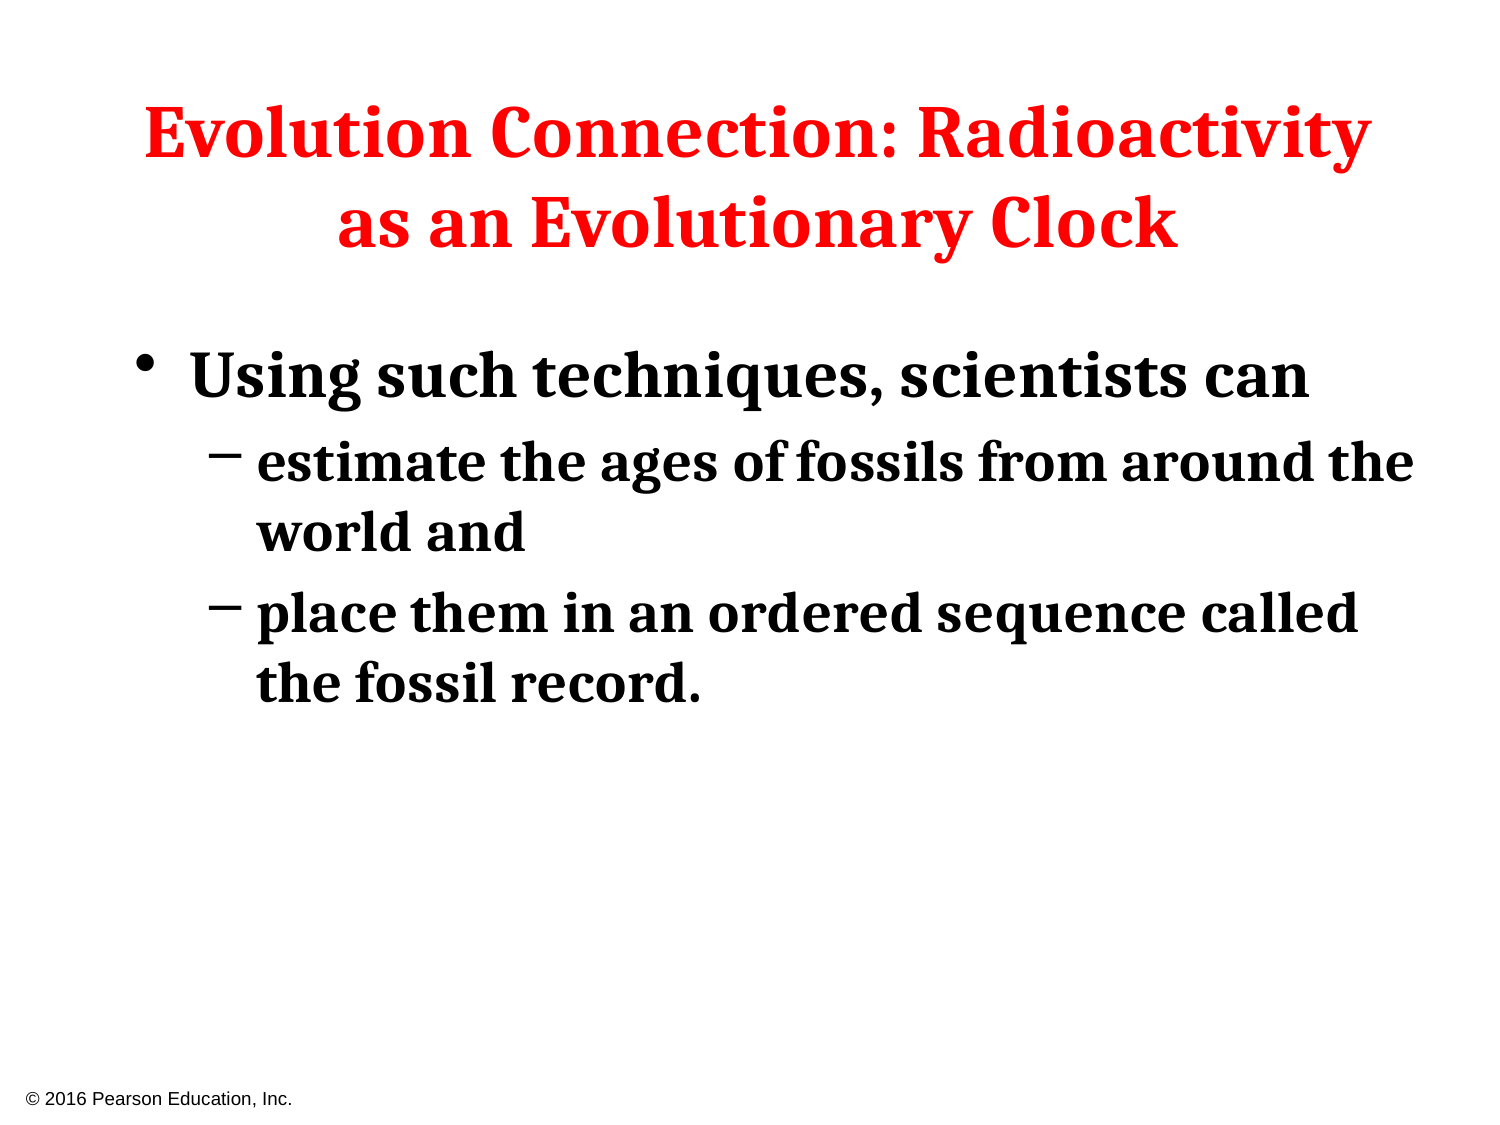

# Evolution Connection: Radioactivity as an Evolutionary Clock
Using such techniques, scientists can
estimate the ages of fossils from around the world and
place them in an ordered sequence called the fossil record.